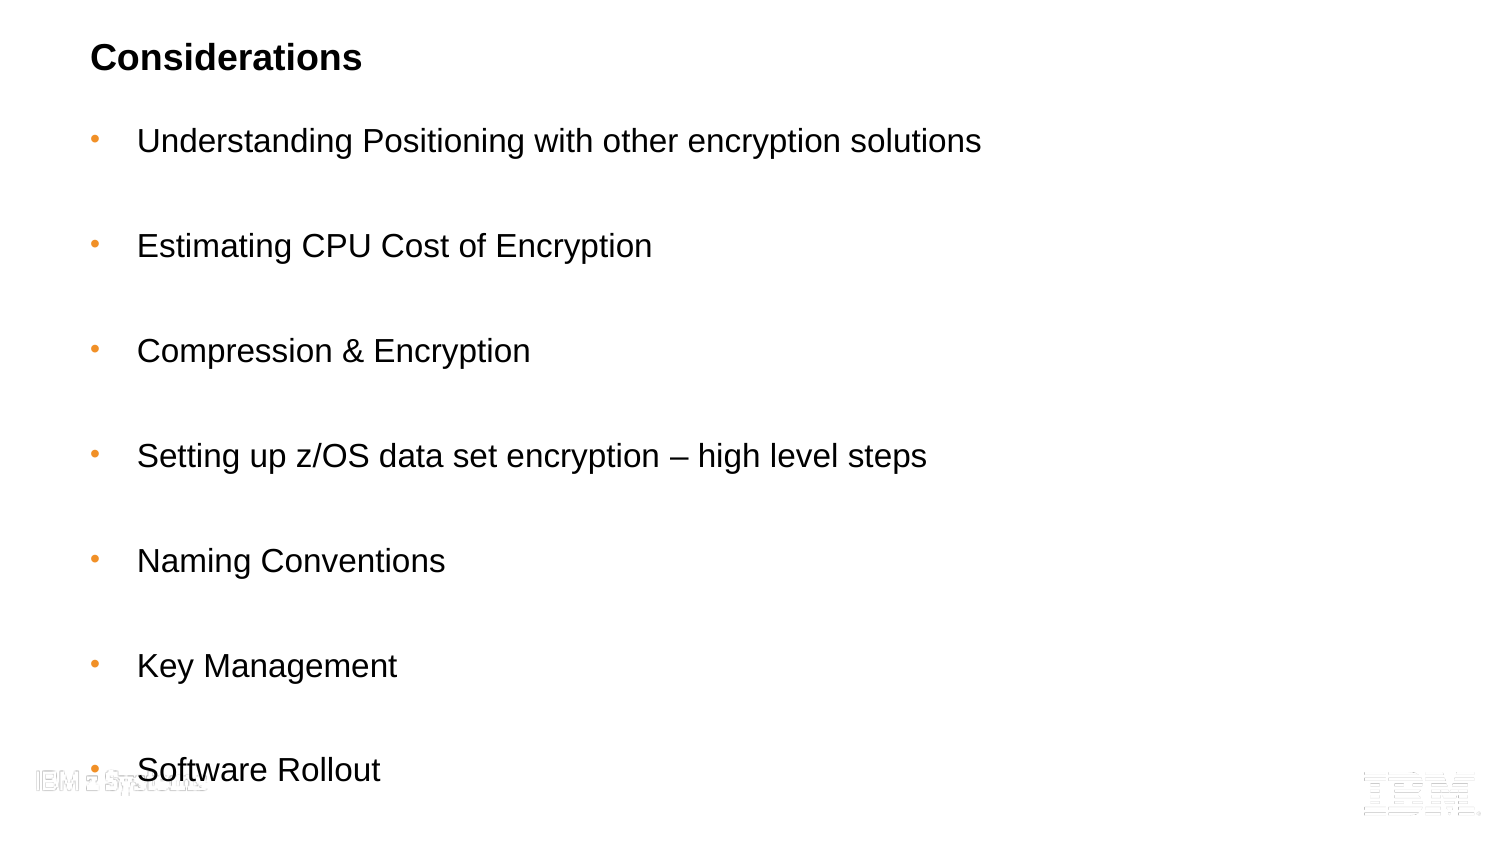

# Considerations
Understanding Positioning with other encryption solutions

Estimating CPU Cost of Encryption

Compression & Encryption

Setting up z/OS data set encryption – high level steps

Naming Conventions

Key Management

Software Rollout